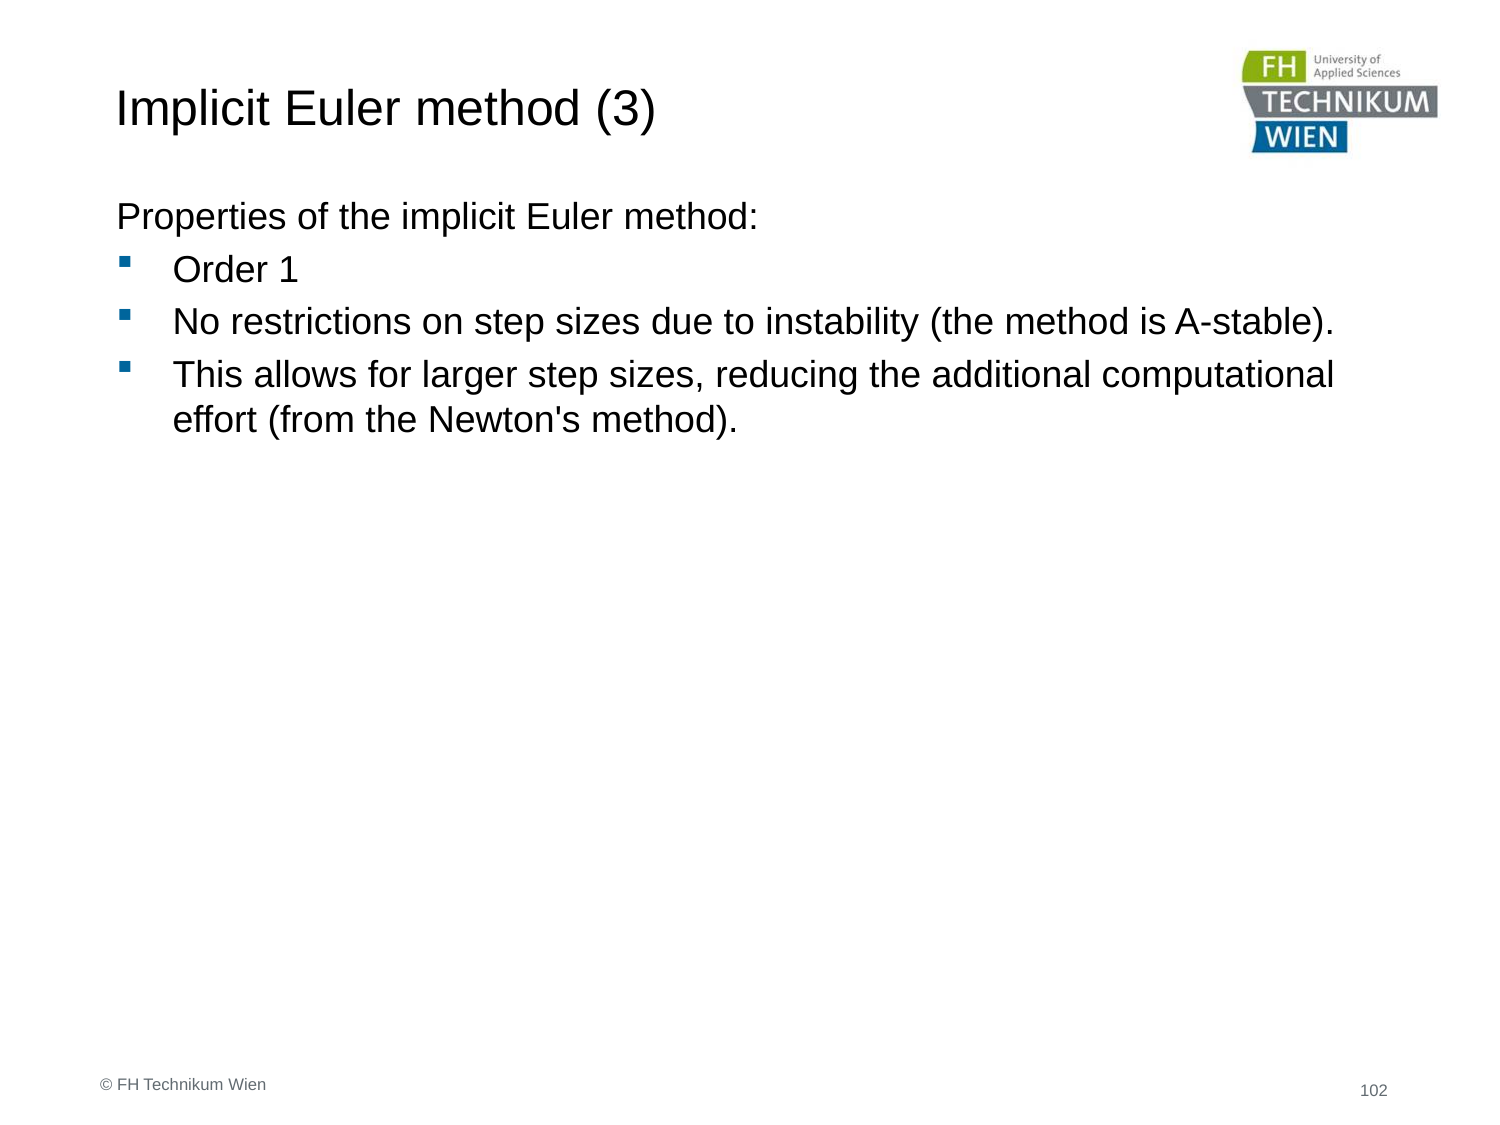

# Implicit Euler method (3)
Properties of the implicit Euler method:
Order 1
No restrictions on step sizes due to instability (the method is A-stable).
This allows for larger step sizes, reducing the additional computational effort (from the Newton's method).

© FH Technikum Wien

102